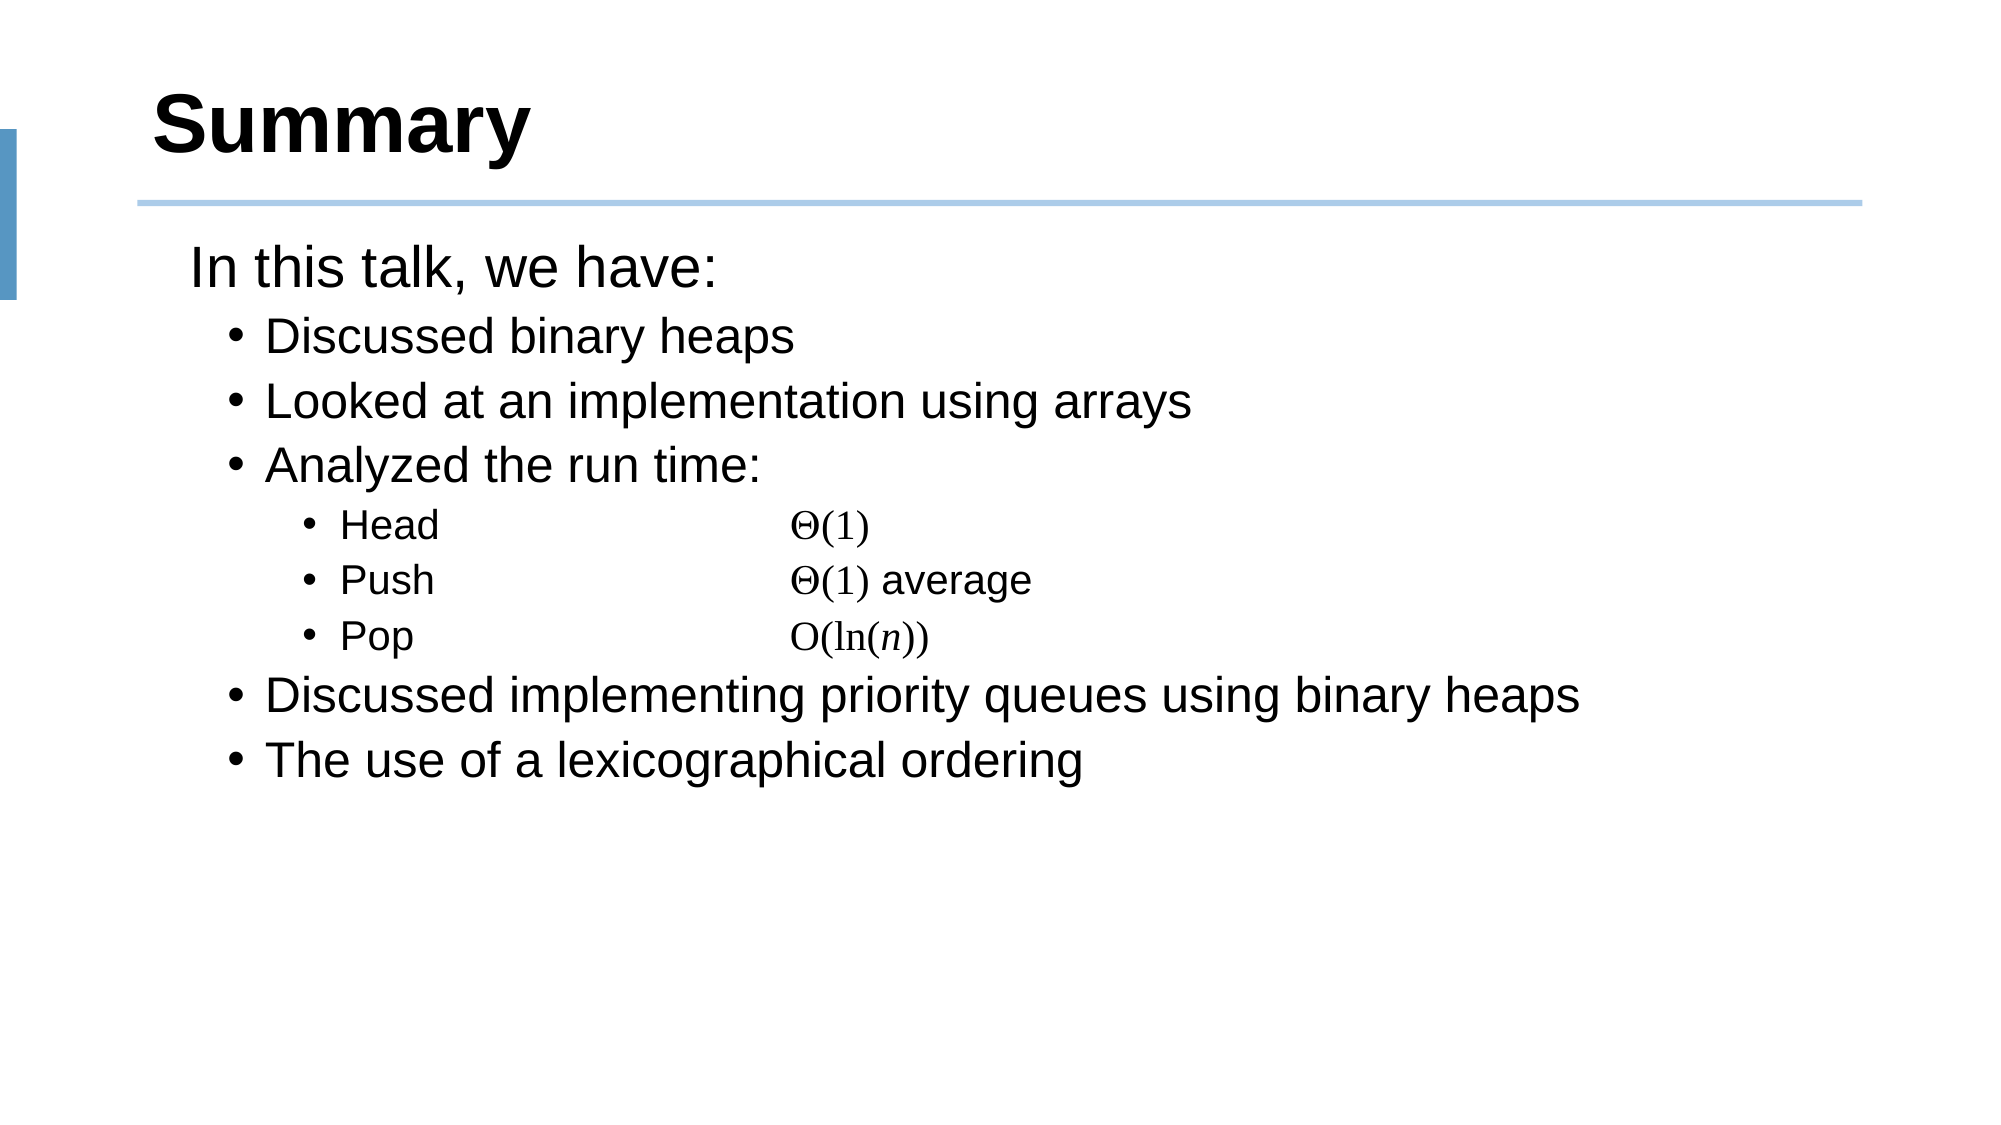

# Summary
	In this talk, we have:
Discussed binary heaps
Looked at an implementation using arrays
Analyzed the run time:
Head			Θ(1)
Push			Θ(1) average
Pop			O(ln(n))
Discussed implementing priority queues using binary heaps
The use of a lexicographical ordering